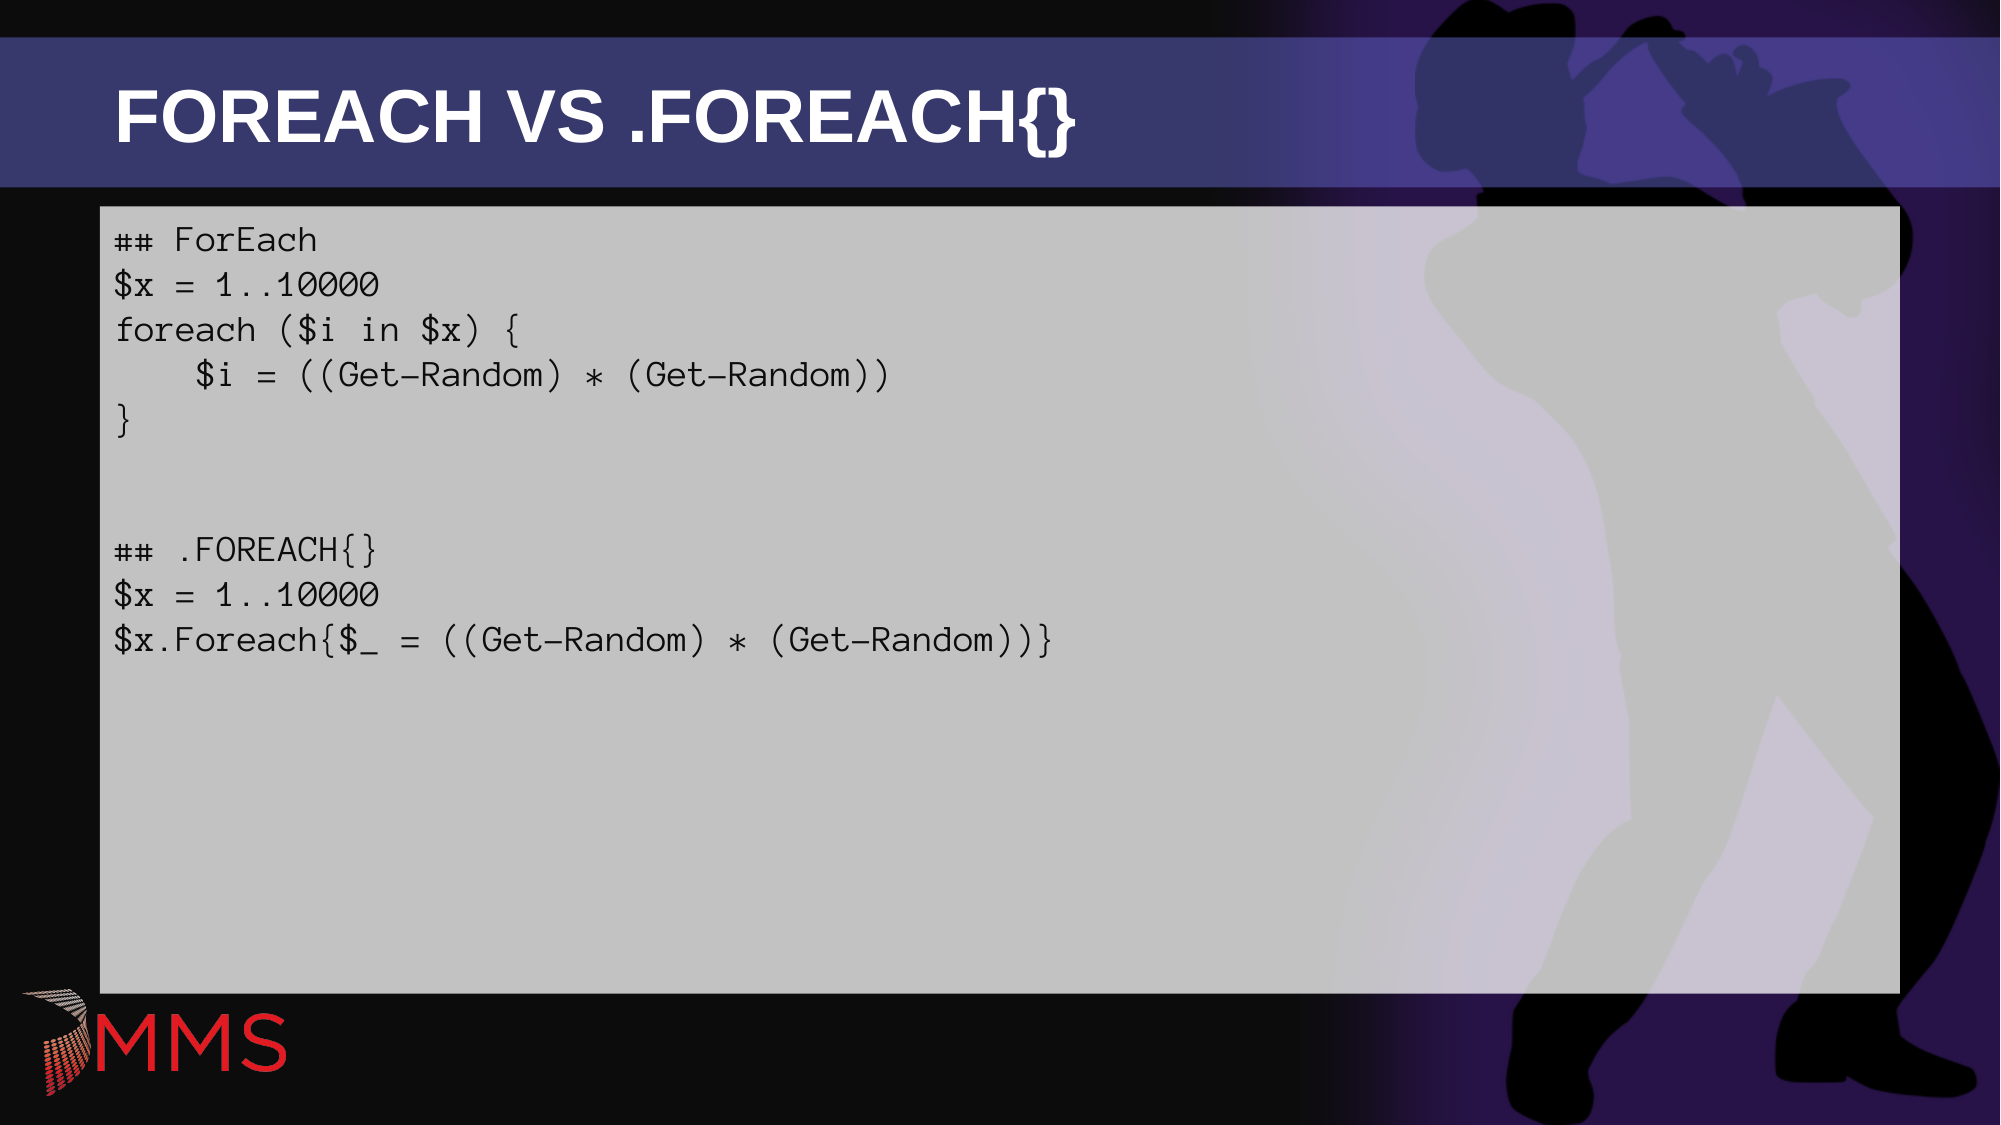

# Foreach vs .Foreach{}
## ForEach $x = 1..10000 foreach ($i in $x) { $i = ((Get-Random) * (Get-Random)) }

## .FOREACH{} $x = 1..10000 $x.Foreach{$_ = ((Get-Random) * (Get-Random))}